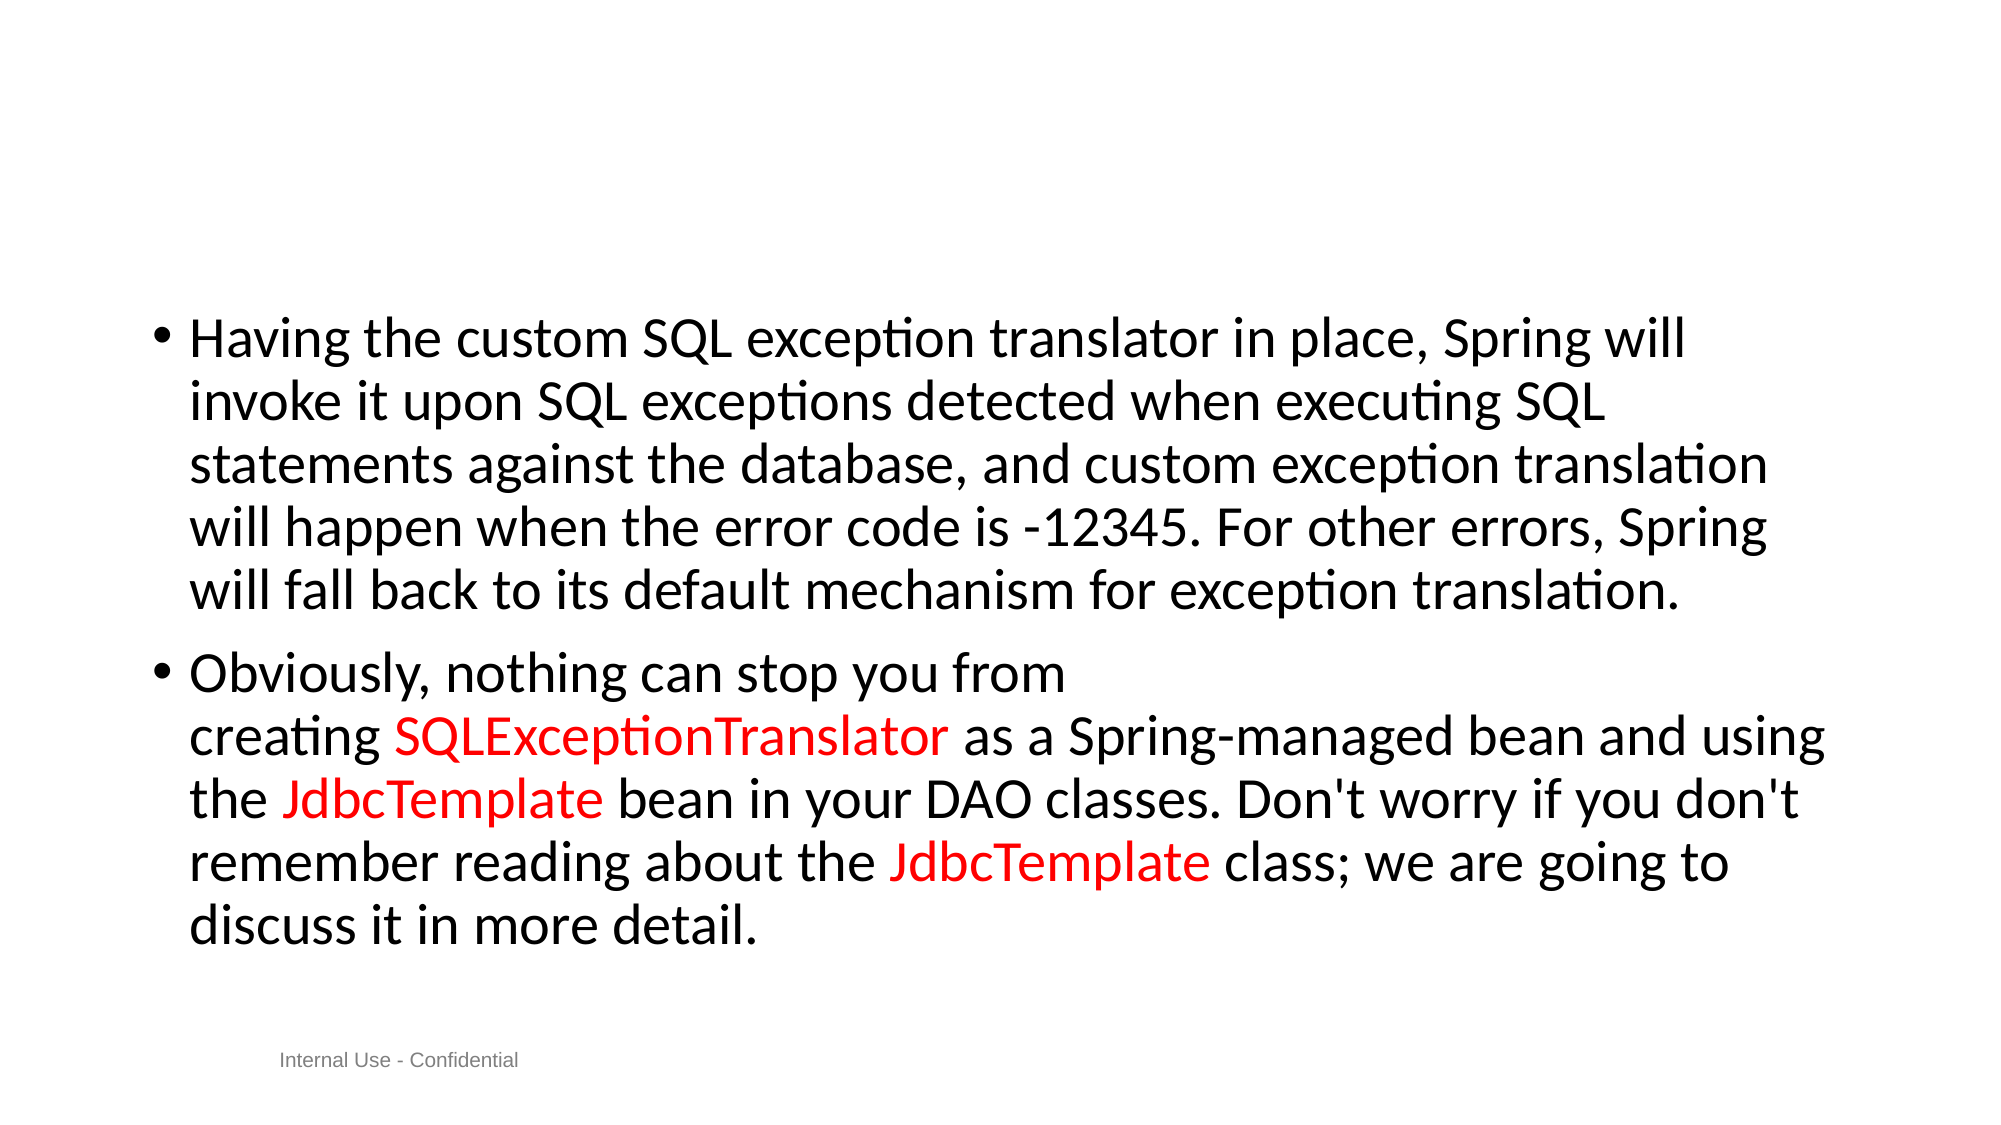

#
Having the custom SQL exception translator in place, Spring will invoke it upon SQL exceptions detected when executing SQL statements against the database, and custom exception translation will happen when the error code is -12345. For other errors, Spring will fall back to its default mechanism for exception translation.
Obviously, nothing can stop you from creating SQLExceptionTranslator as a Spring-managed bean and using the JdbcTemplate bean in your DAO classes. Don't worry if you don't remember reading about the JdbcTemplate class; we are going to discuss it in more detail.